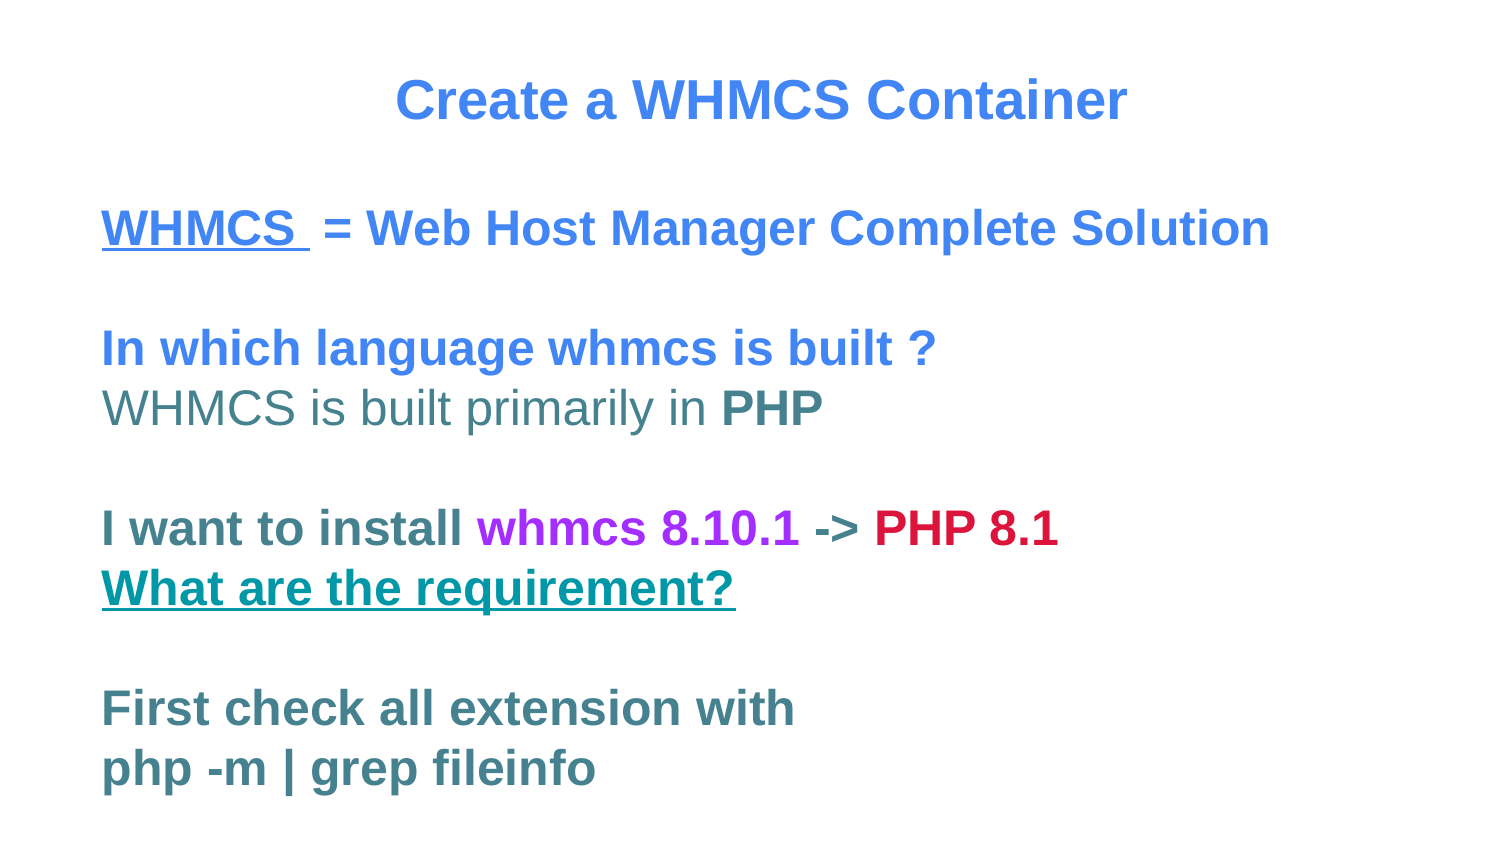

# Create a WHMCS Container
WHMCS  = Web Host Manager Complete Solution

In which language whmcs is built ?
WHMCS is built primarily in PHP

I want to install whmcs 8.10.1 -> PHP 8.1
What are the requirement?

First check all extension with
php -m | grep fileinfo